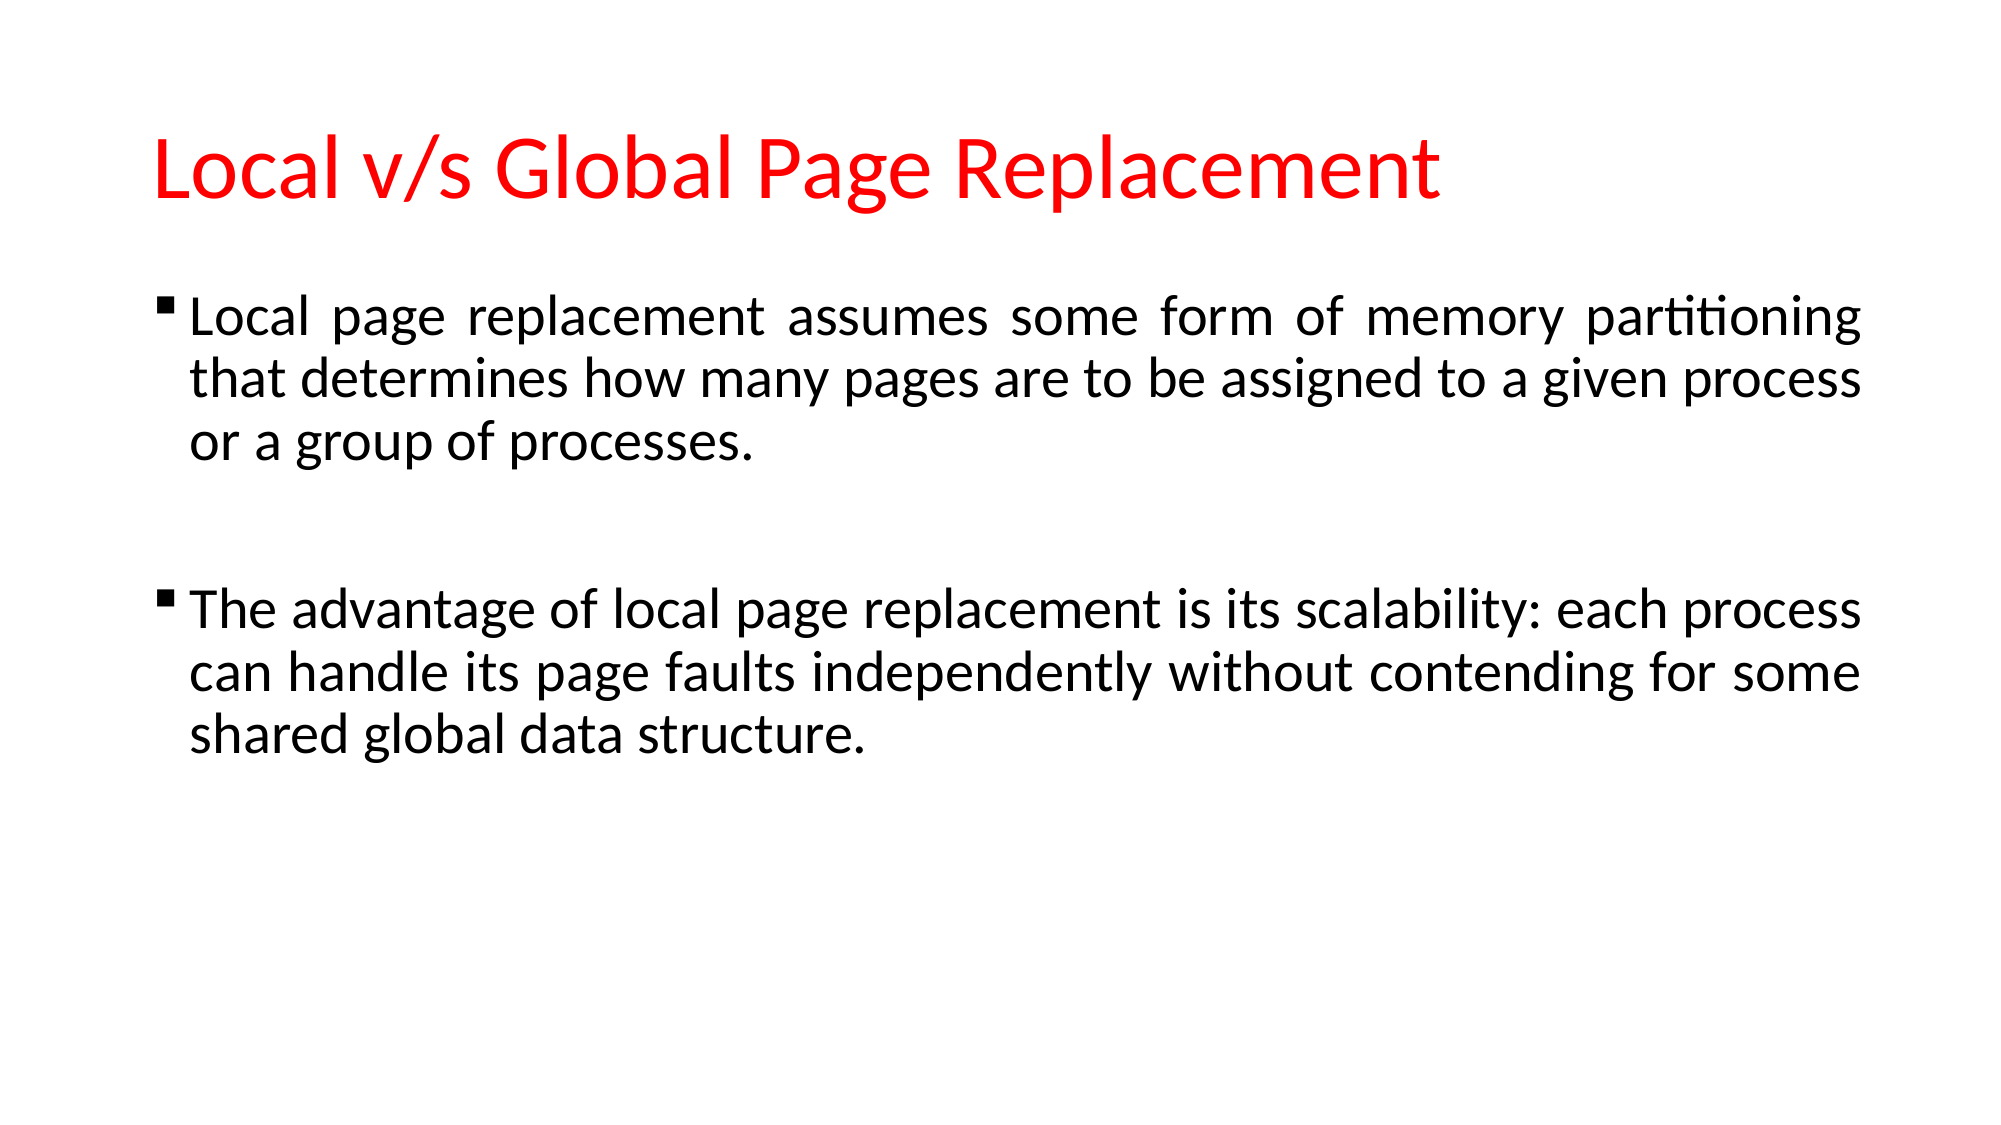

# Local v/s Global Page Replacement
Local page replacement assumes some form of memory partitioning that determines how many pages are to be assigned to a given process or a group of processes.

The advantage of local page replacement is its scalability: each process can handle its page faults independently without contending for some shared global data structure.